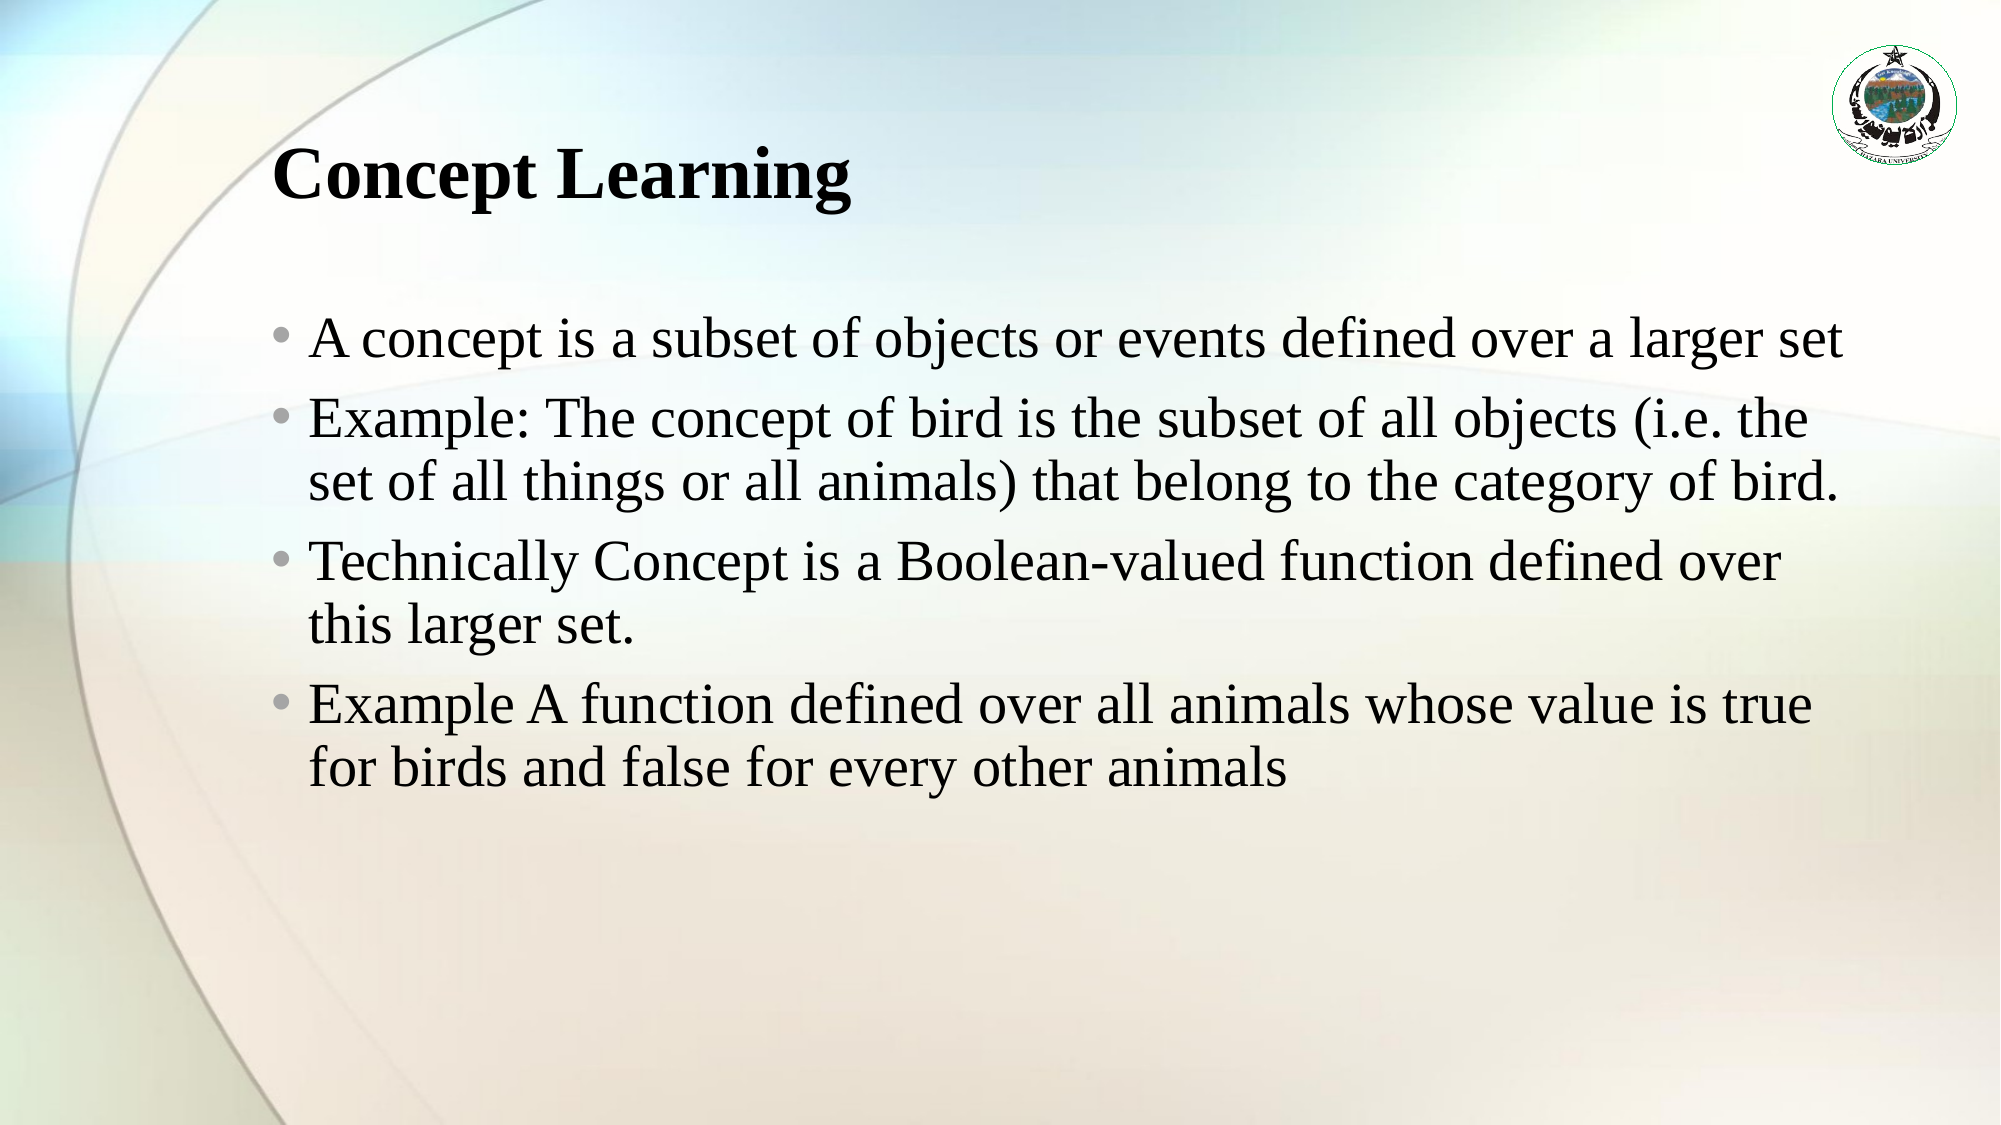

# Concept Learning
A concept is a subset of objects or events defined over a larger set
Example: The concept of bird is the subset of all objects (i.e. the set of all things or all animals) that belong to the category of bird.
Technically Concept is a Boolean-valued function defined over this larger set.
Example A function defined over all animals whose value is true for birds and false for every other animals